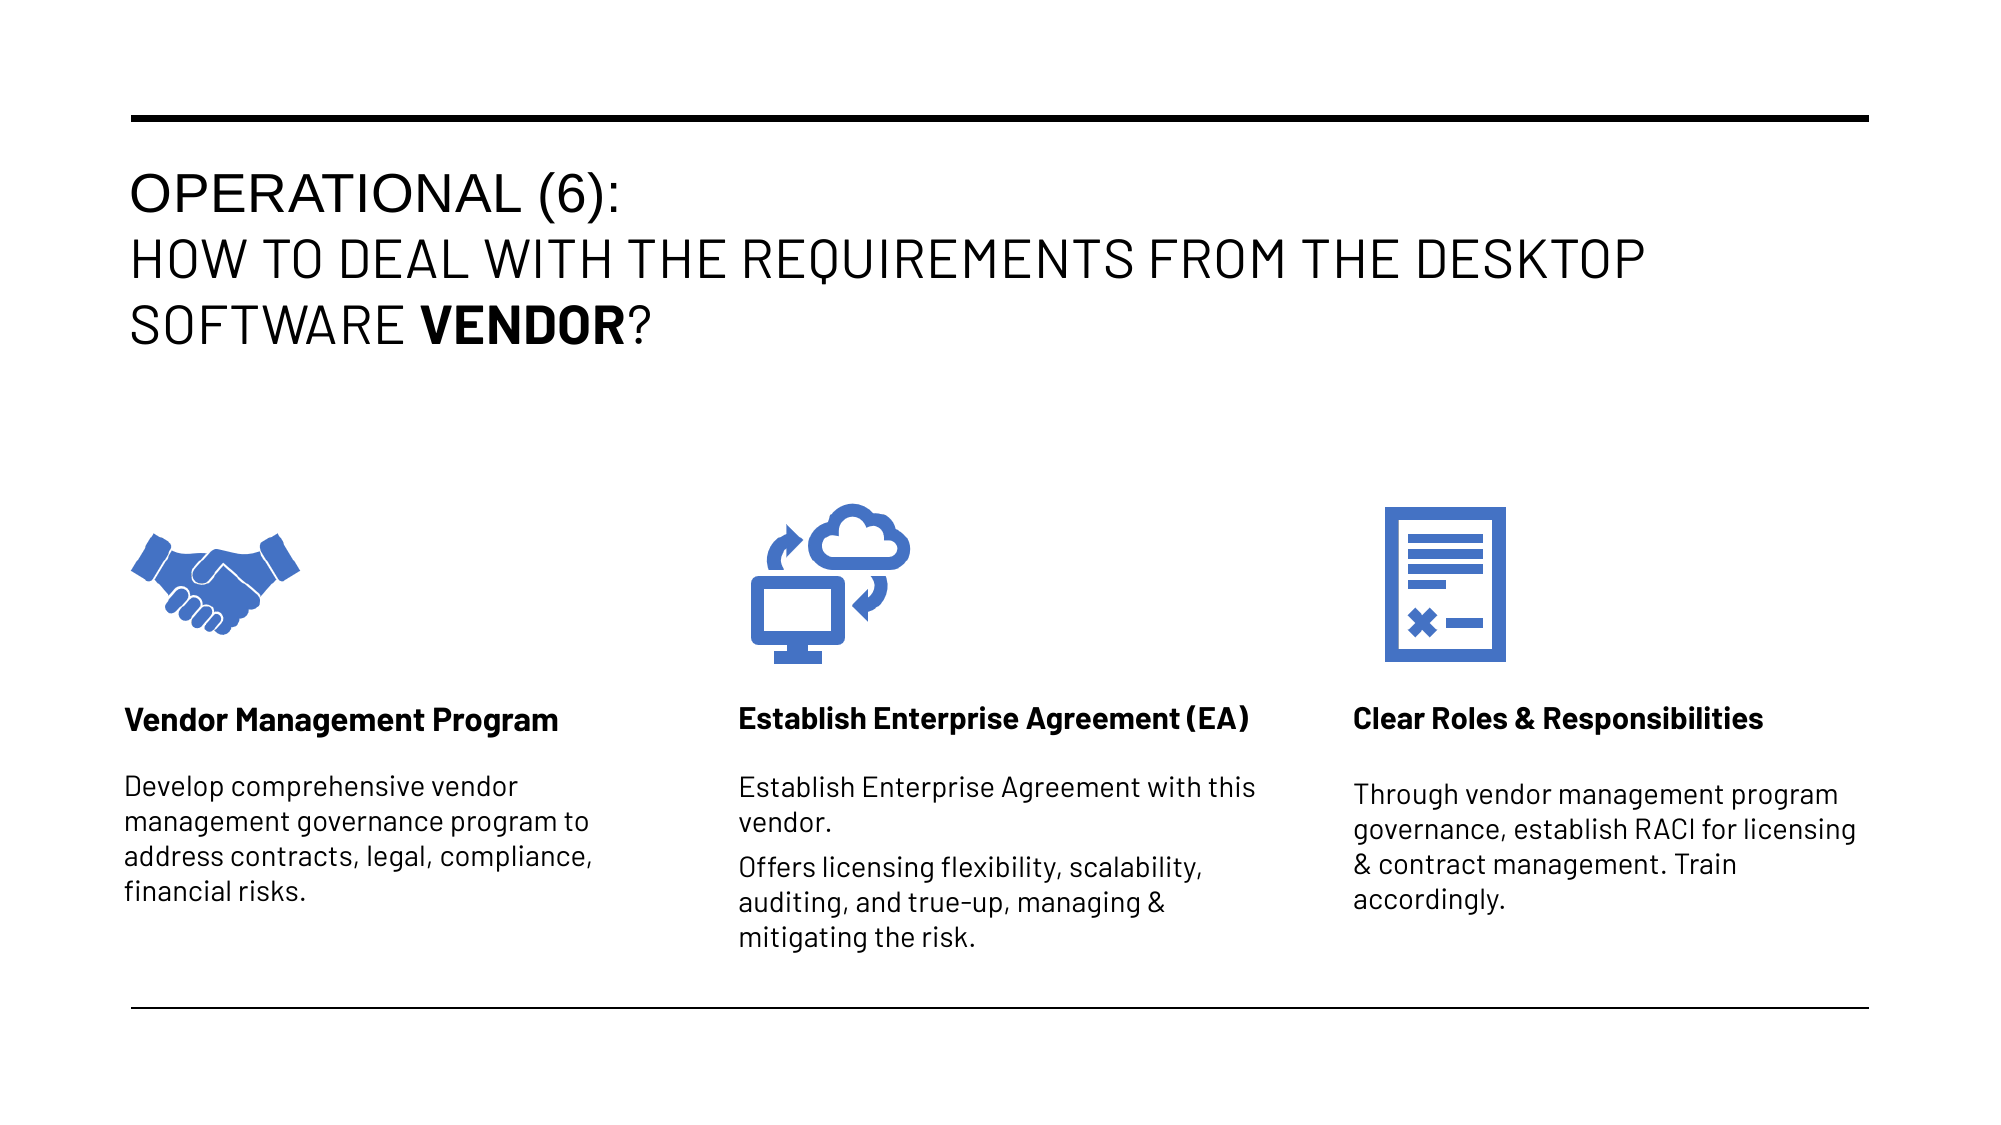

# Operational (6): How to Deal with the requirements from the Desktop Software Vendor?
Vendor Management Program
Develop comprehensive vendor management governance program to address contracts, legal, compliance, financial risks.
Establish Enterprise Agreement (EA)
Establish Enterprise Agreement with this vendor.
Offers licensing flexibility, scalability, auditing, and true-up, managing & mitigating the risk.
Clear Roles & Responsibilities
Through vendor management program governance, establish RACI for licensing & contract management. Train accordingly.